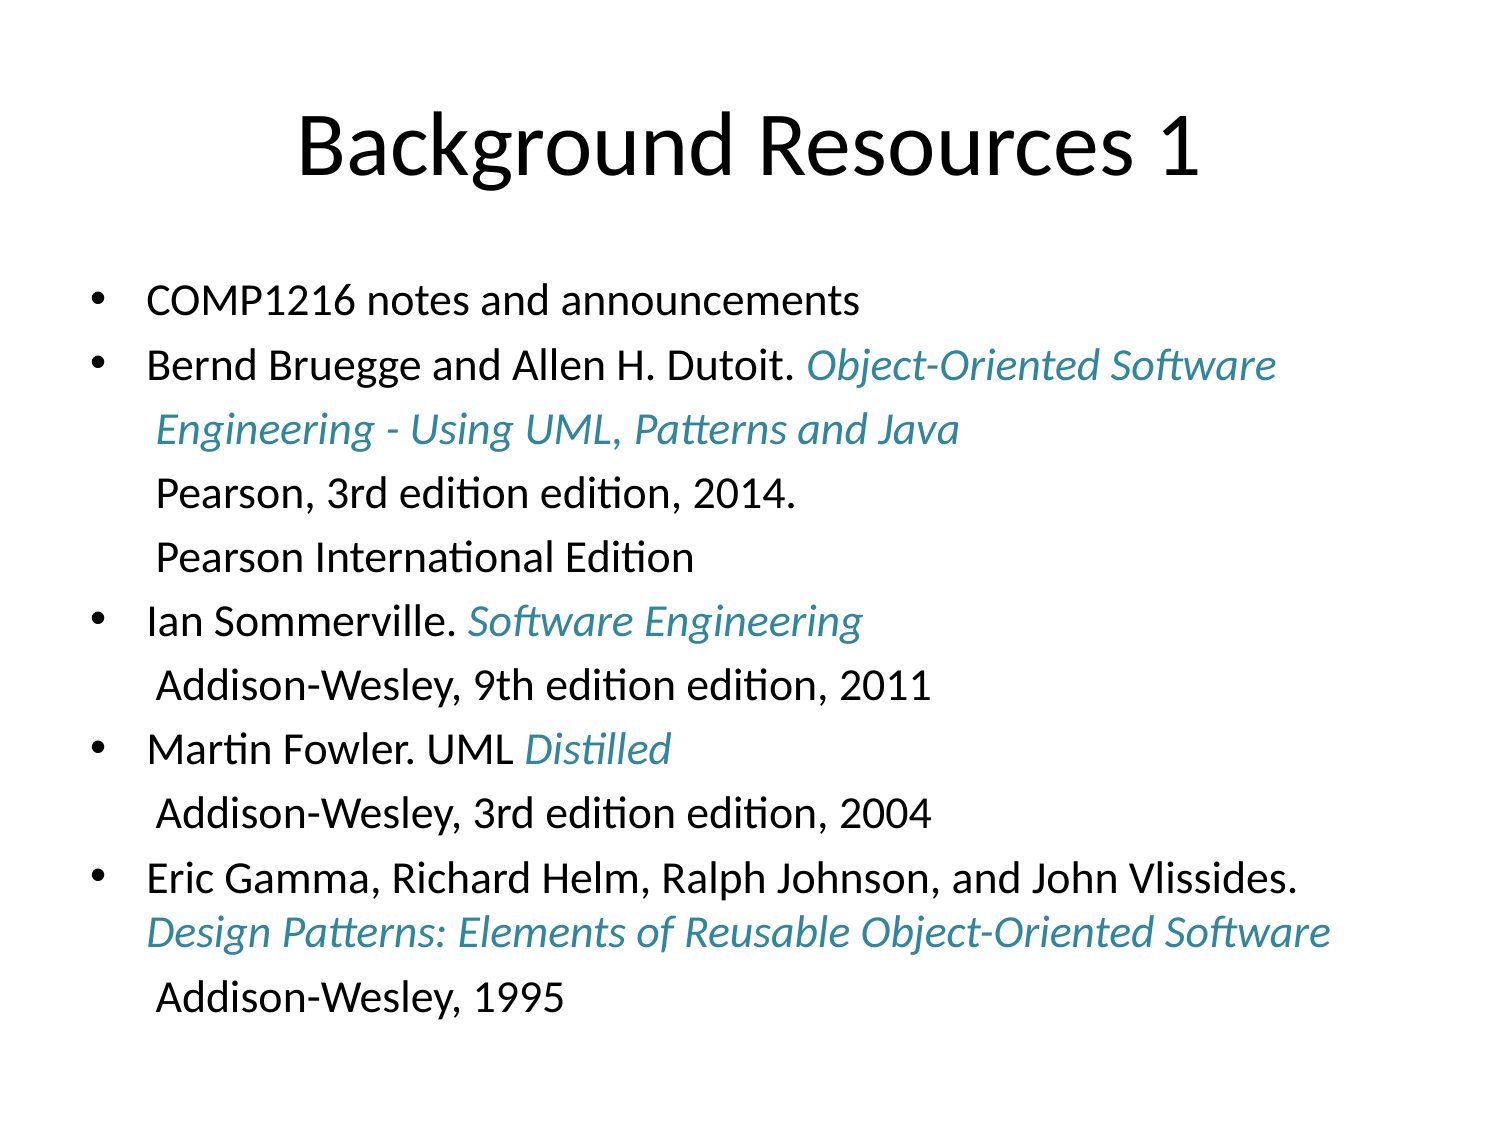

# Background Resources 1
COMP1216 notes and announcements
Bernd Bruegge and Allen H. Dutoit. Object-Oriented Software
Engineering - Using UML, Patterns and Java
Pearson, 3rd edition edition, 2014.
Pearson International Edition
Ian Sommerville. Software Engineering
Addison-Wesley, 9th edition edition, 2011
Martin Fowler. UML Distilled
Addison-Wesley, 3rd edition edition, 2004
Eric Gamma, Richard Helm, Ralph Johnson, and John Vlissides. Design Patterns: Elements of Reusable Object-Oriented Software
Addison-Wesley, 1995